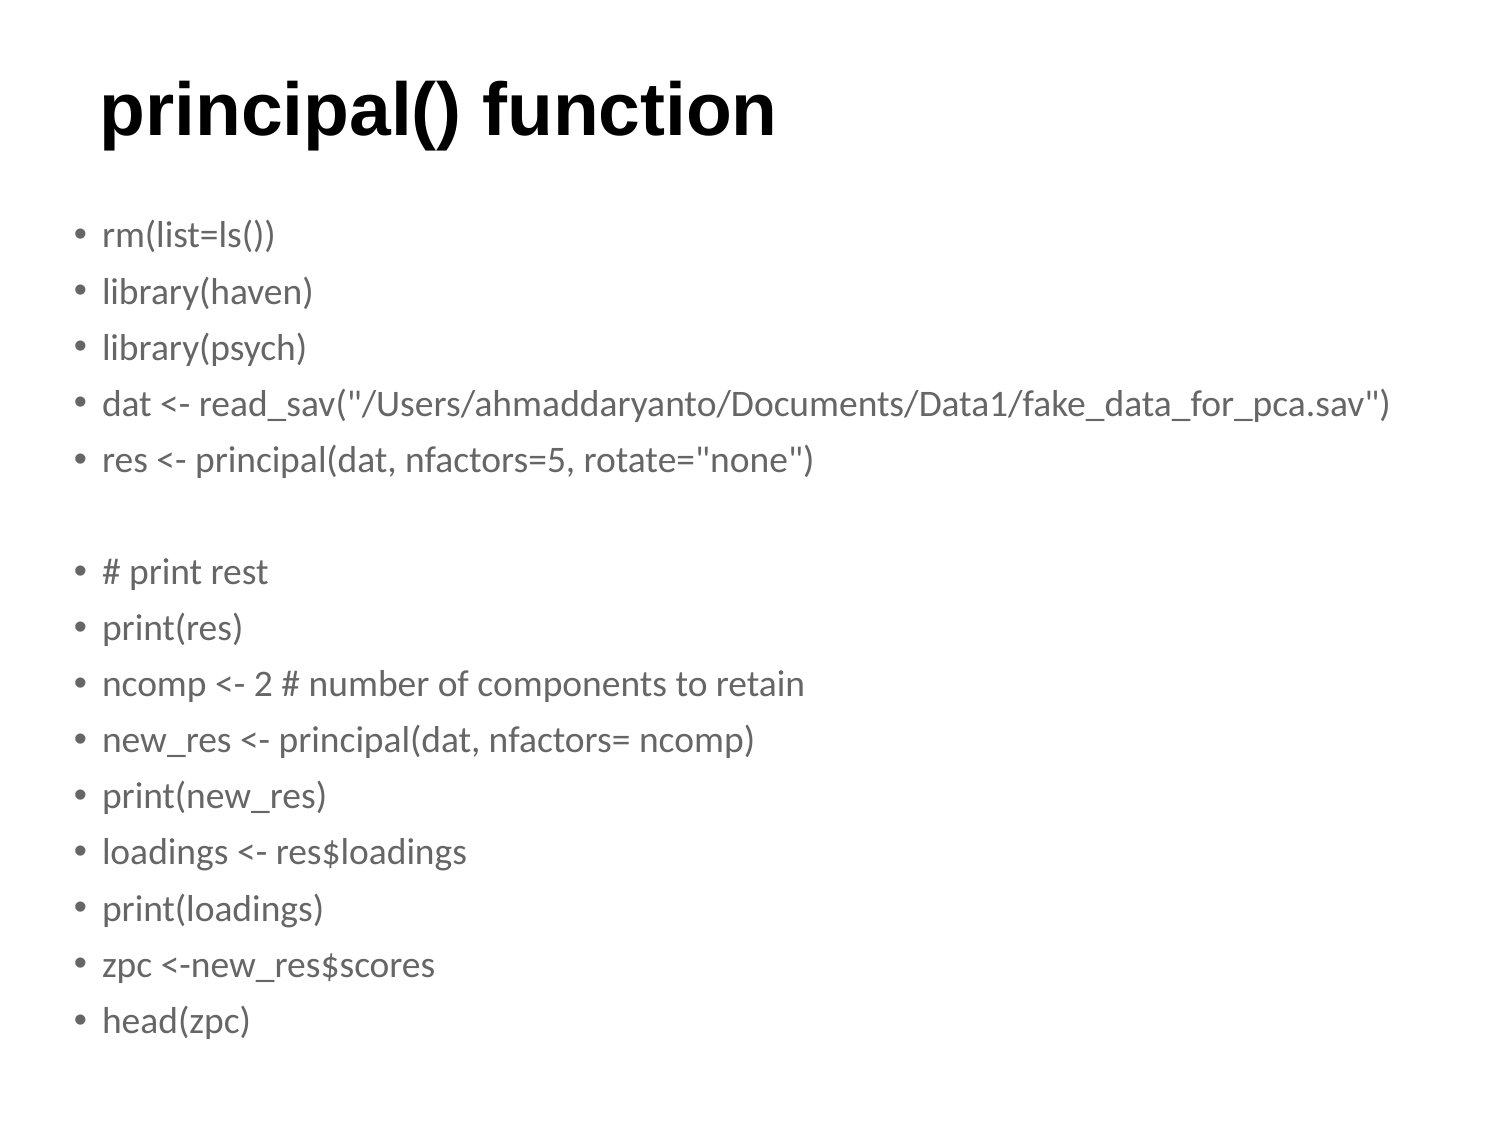

# principal() function
rm(list=ls())
library(haven)
library(psych)
dat <- read_sav("/Users/ahmaddaryanto/Documents/Data1/fake_data_for_pca.sav")
res <- principal(dat, nfactors=5, rotate="none")

# print rest
print(res)
ncomp <- 2 # number of components to retain
new_res <- principal(dat, nfactors= ncomp)
print(new_res)
loadings <- res$loadings
print(loadings)
zpc <-new_res$scores
head(zpc)